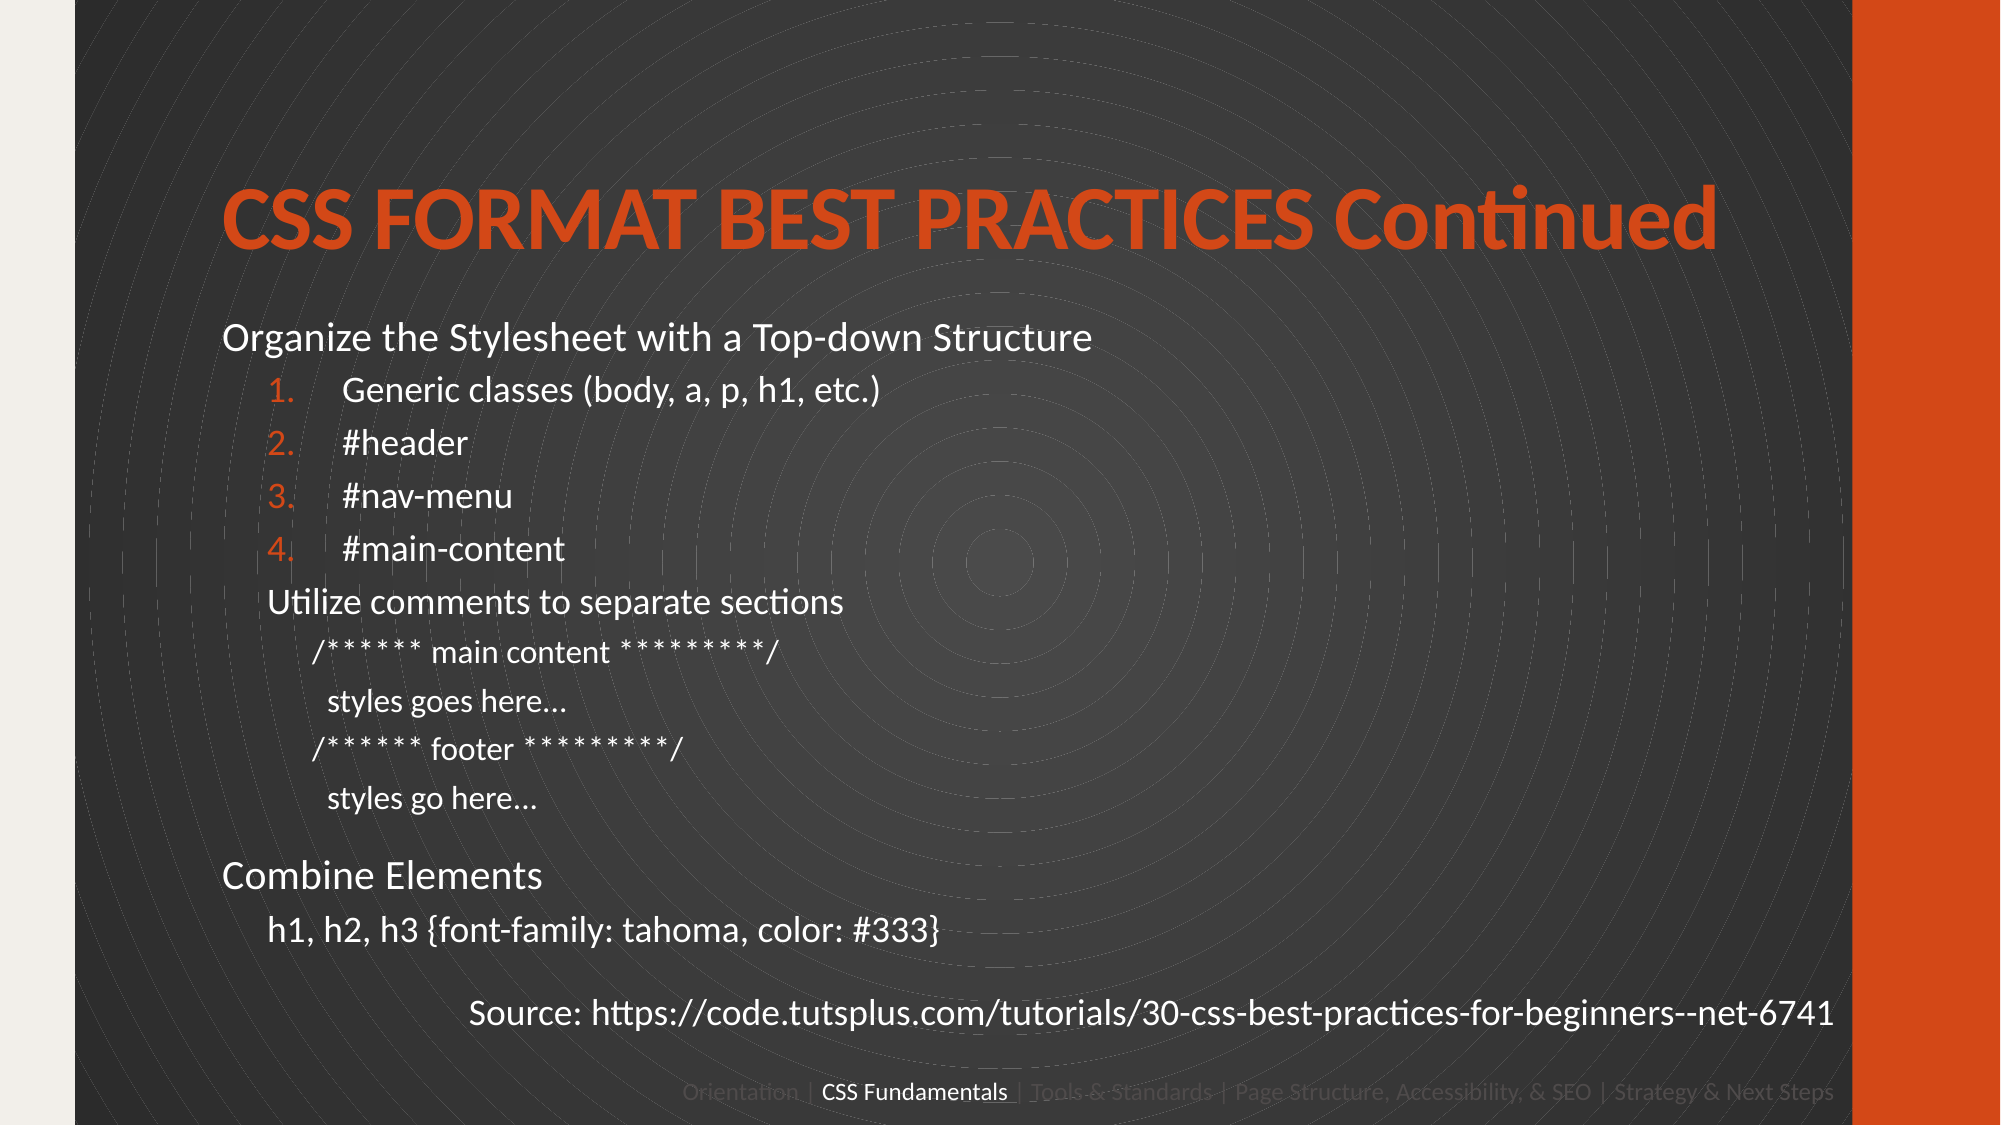

# CSS FORMAT BEST PRACTICES Continued
Organize the Stylesheet with a Top-down Structure
Generic classes (body, a, p, h1, etc.)
#header
#nav-menu
#main-content
Utilize comments to separate sections
/****** main content *********/
  styles goes here...
/****** footer *********/
  styles go here...
Combine Elements
h1, h2, h3 {font-family: tahoma, color: #333}

Source: https://code.tutsplus.com/tutorials/30-css-best-practices-for-beginners--net-6741
Orientation | CSS Fundamentals | Tools & Standards | Page Structure, Accessibility, & SEO | Strategy & Next Steps